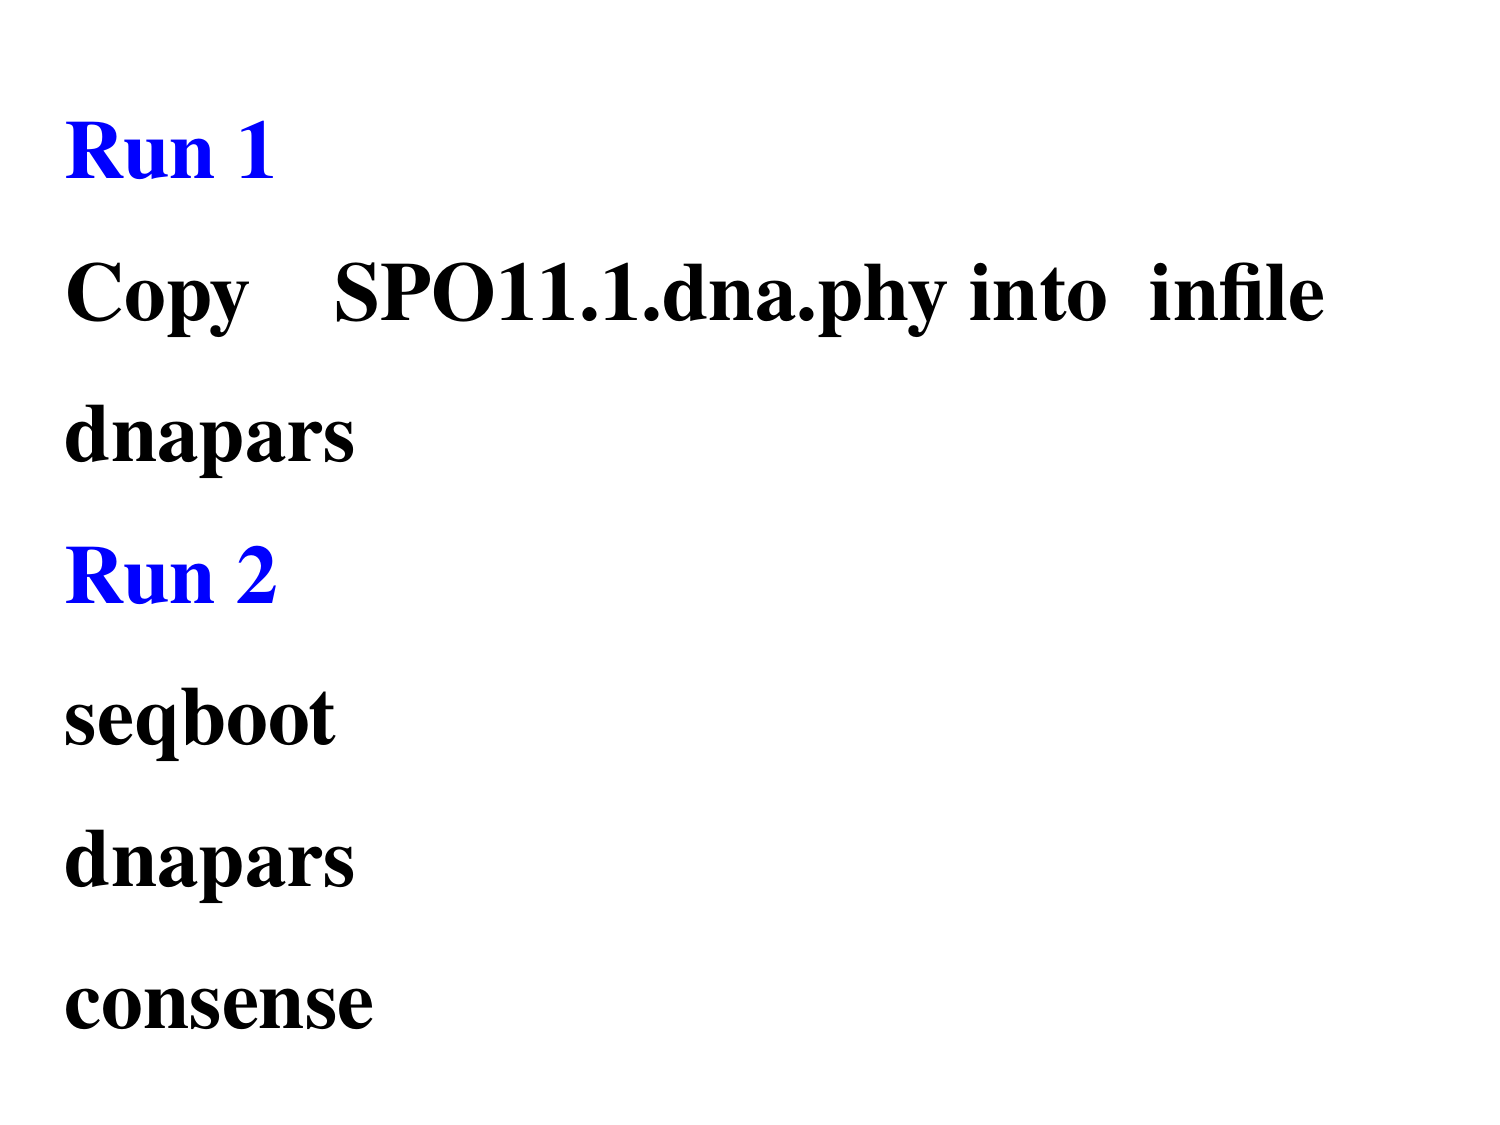

Run 1
Copy    SPO11.1.dna.phy into  infile
dnapars
Run 2
seqboot
dnapars
consense